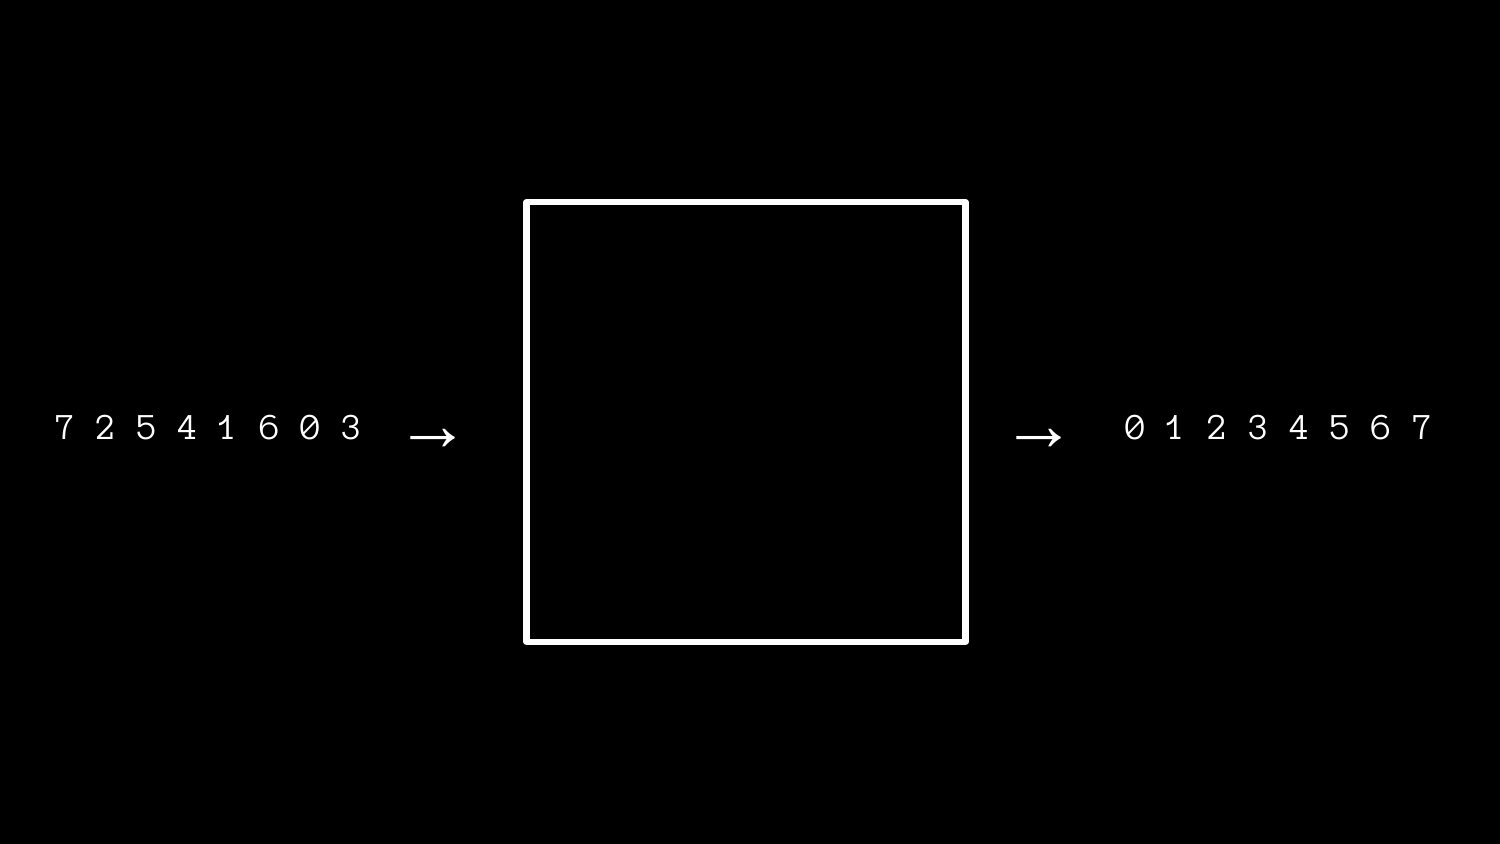

→
 →
7 2 5 4 1 6 0 3
0 1 2 3 4 5 6 7